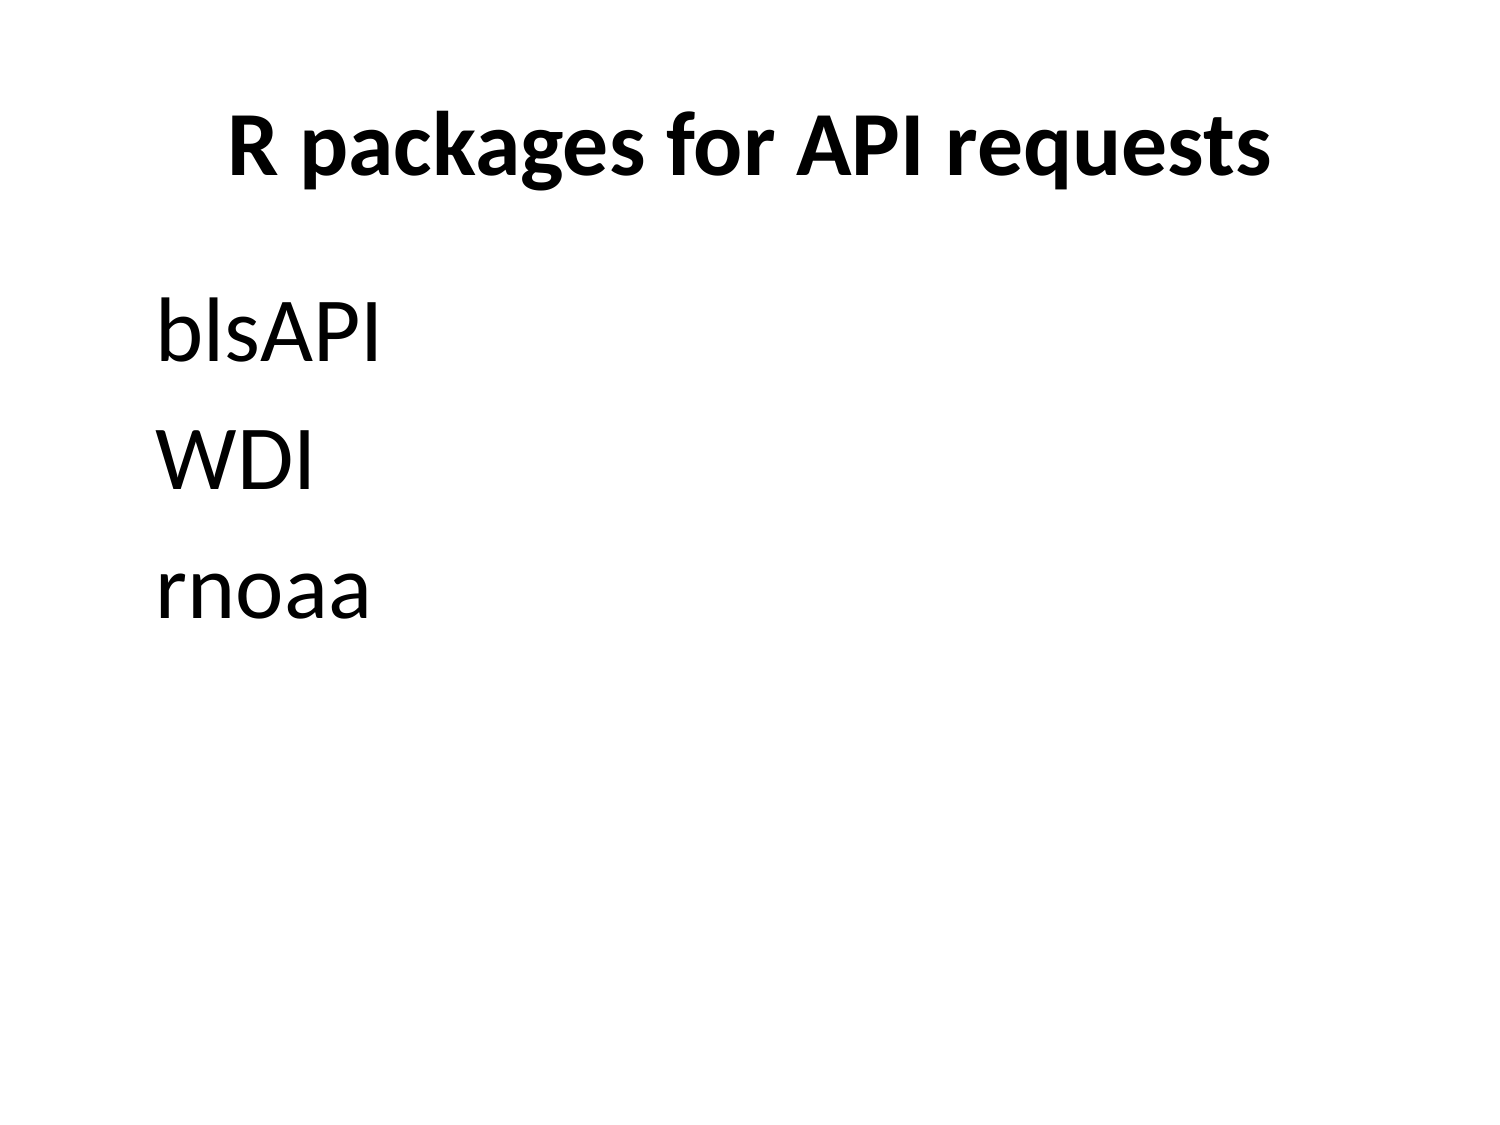

# R packages for API requests
blsAPI
WDI
rnoaa